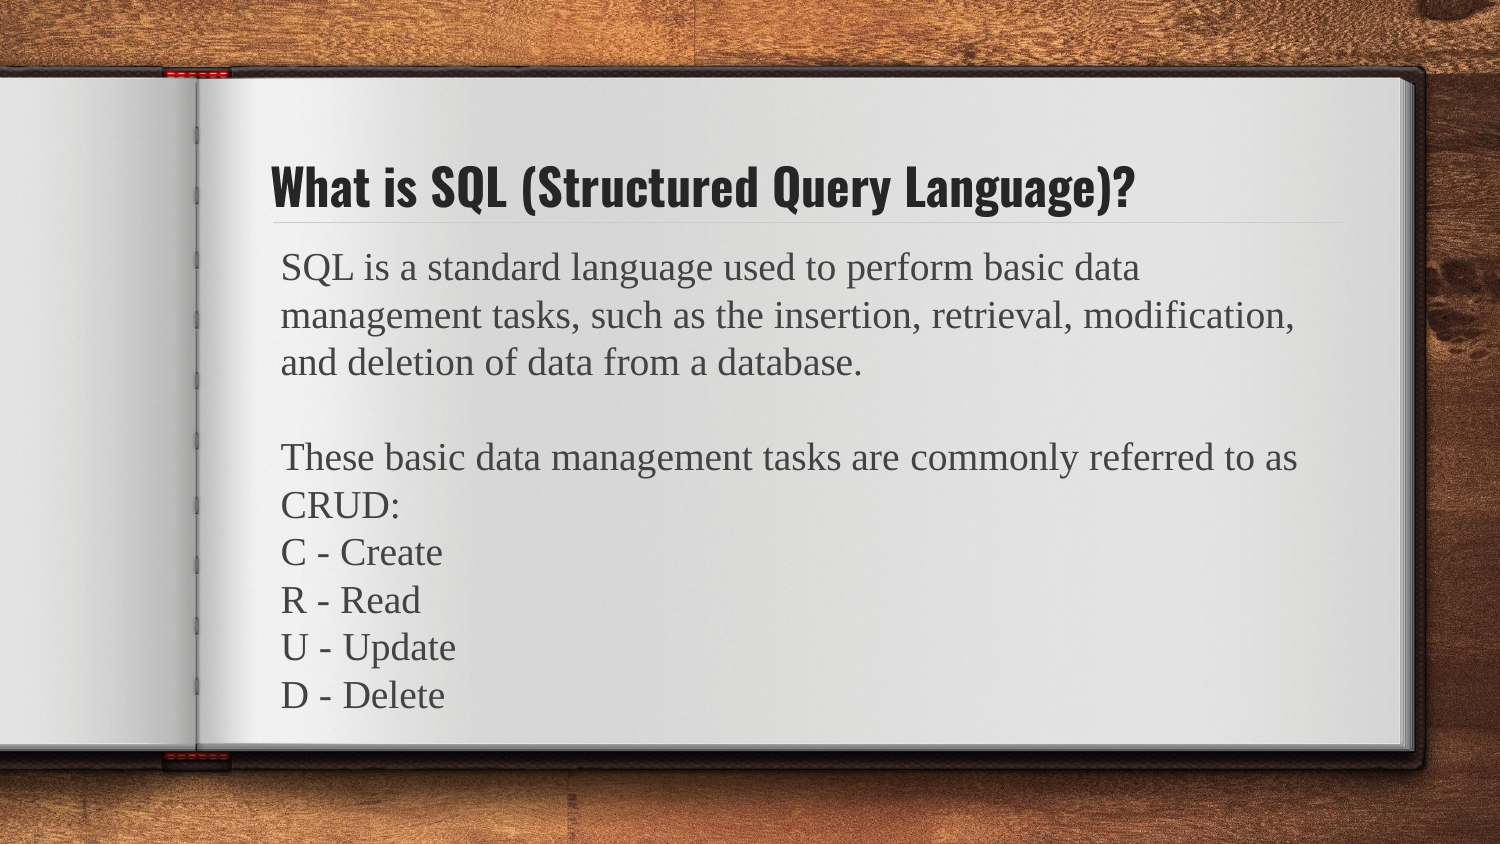

# What is SQL (Structured Query Language)?
SQL is a standard language used to perform basic data management tasks, such as the insertion, retrieval, modification, and deletion of data from a database.

These basic data management tasks are commonly referred to as CRUD:
C - Create
R - Read
U - Update
D - Delete